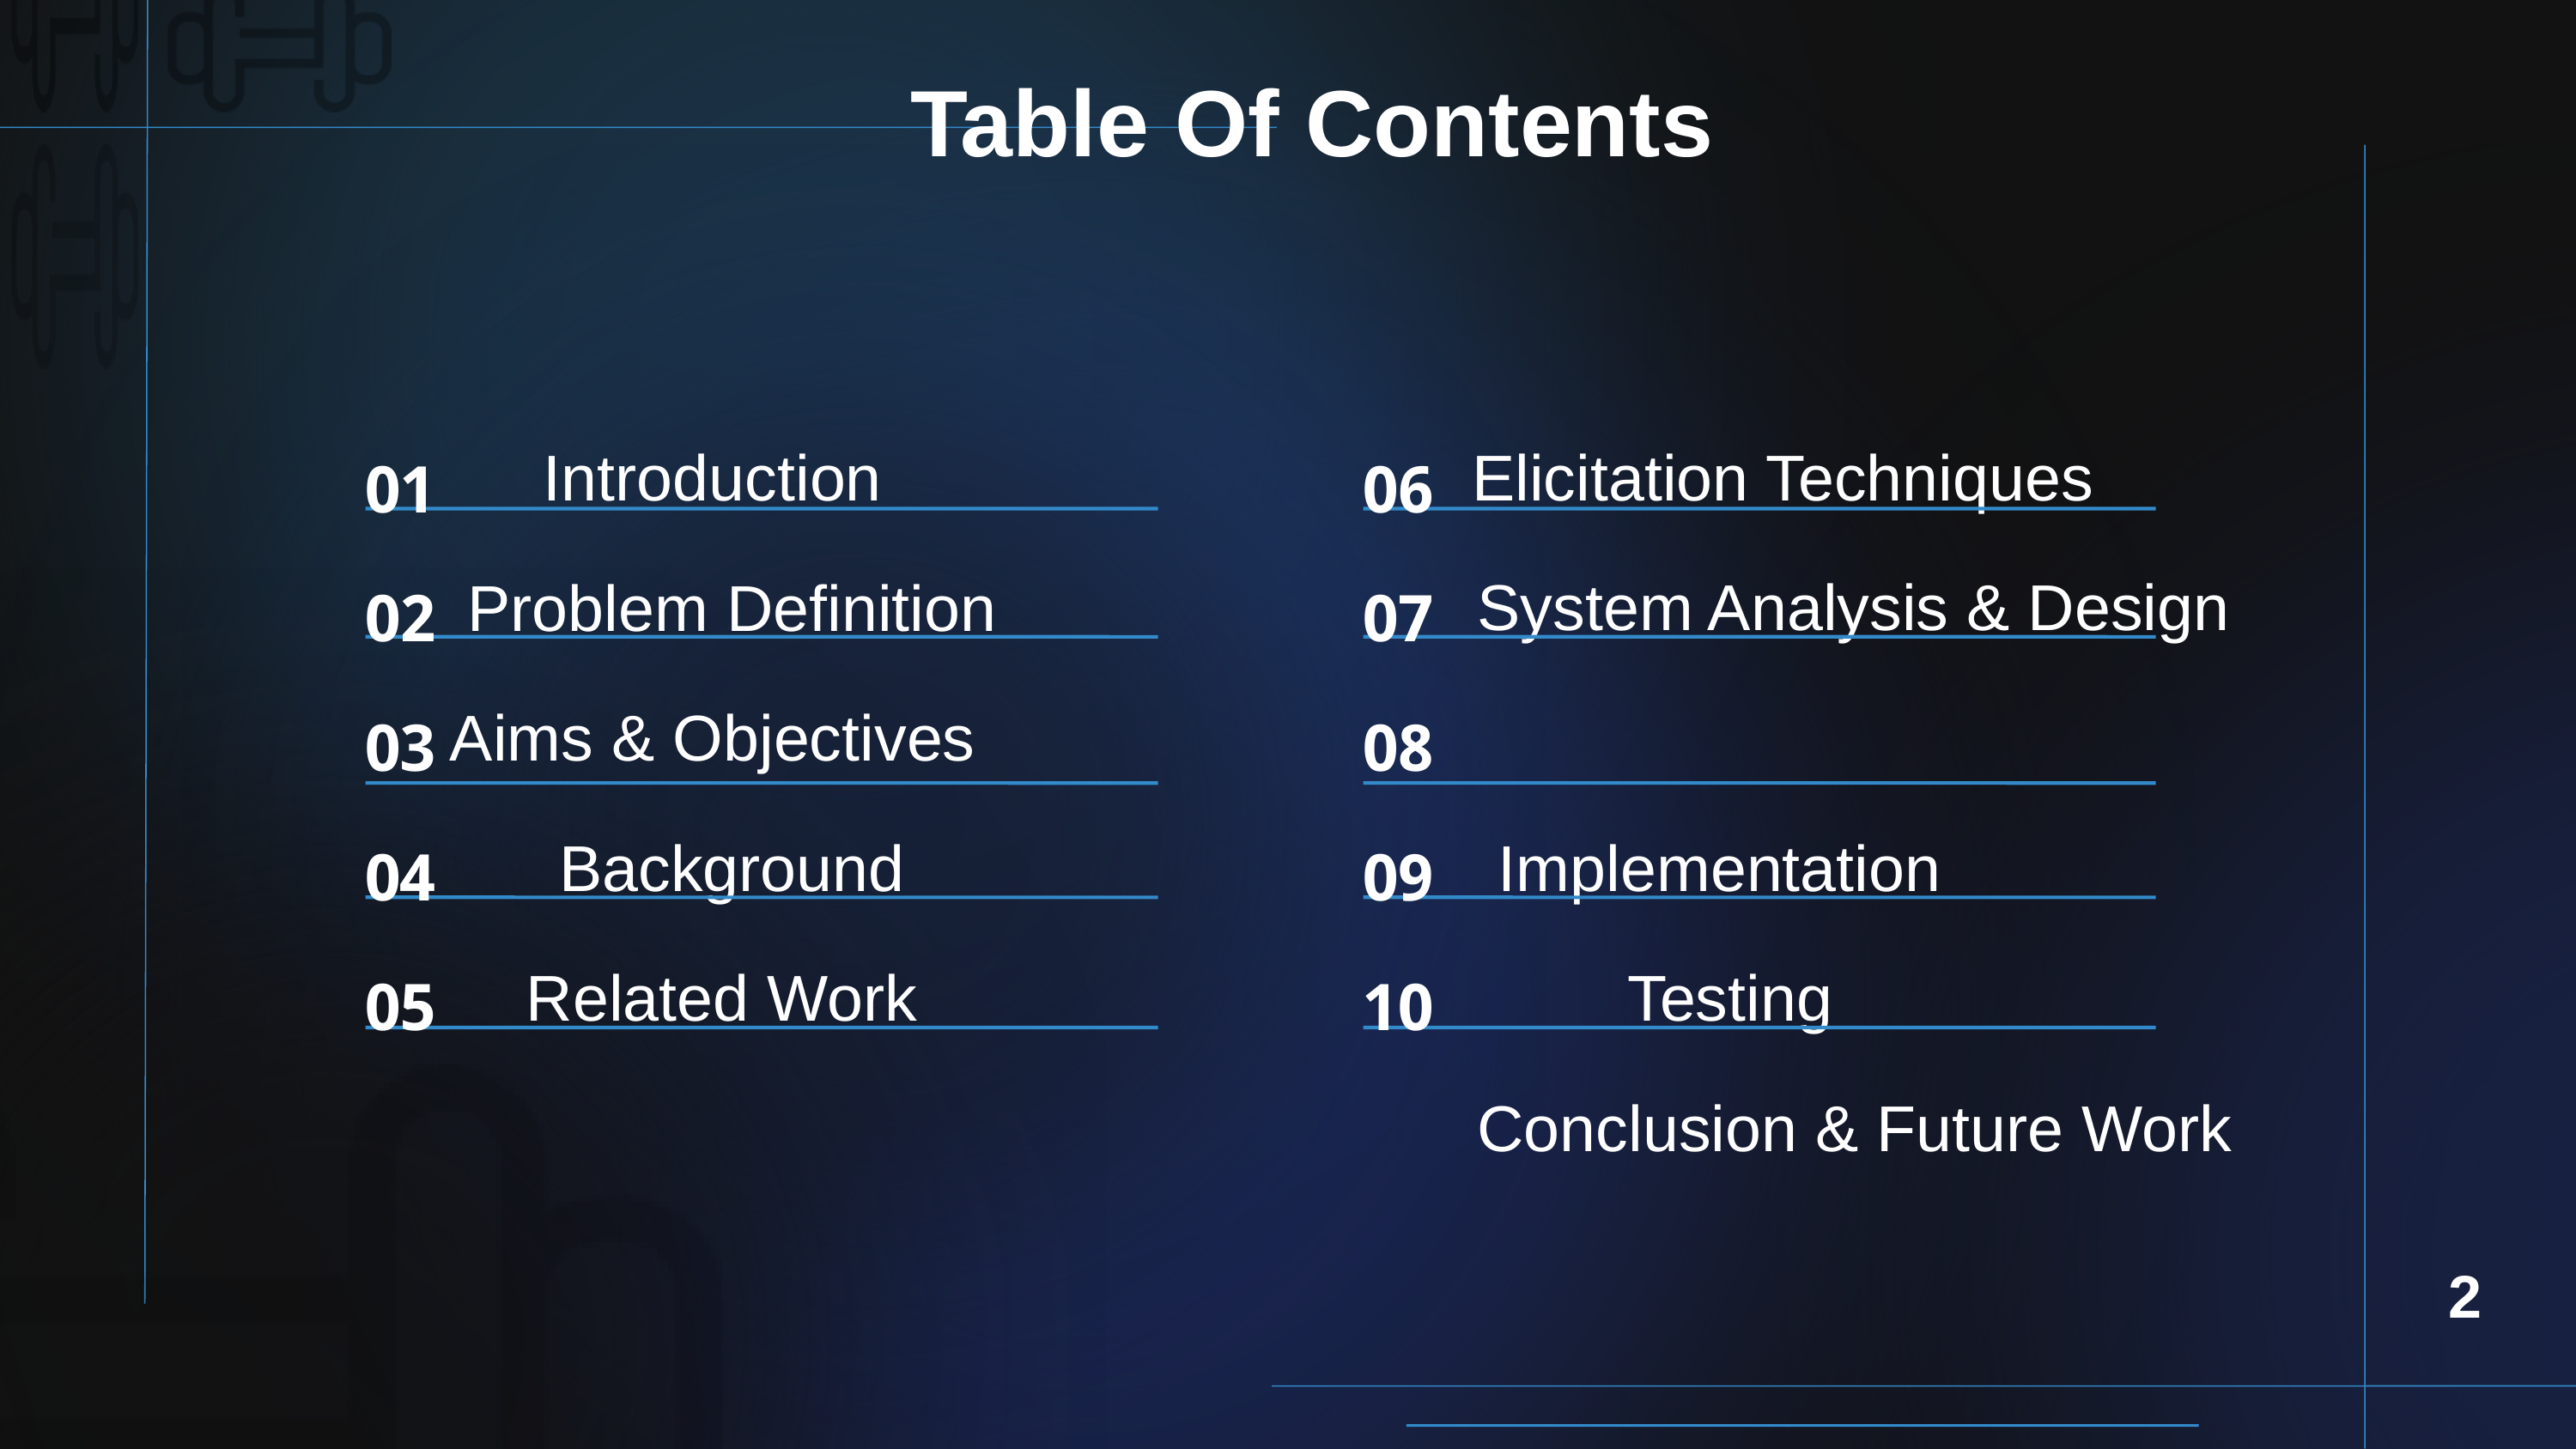

Table Of Contents

Introduction
Problem Definition
Aims & Objectives
Background
Related Work
01
02
03
04
05

        Elicitation Techniques
System Analysis & Design
Implementation
Testing
               Conclusion & Future Work
06
07
08
09
10

2